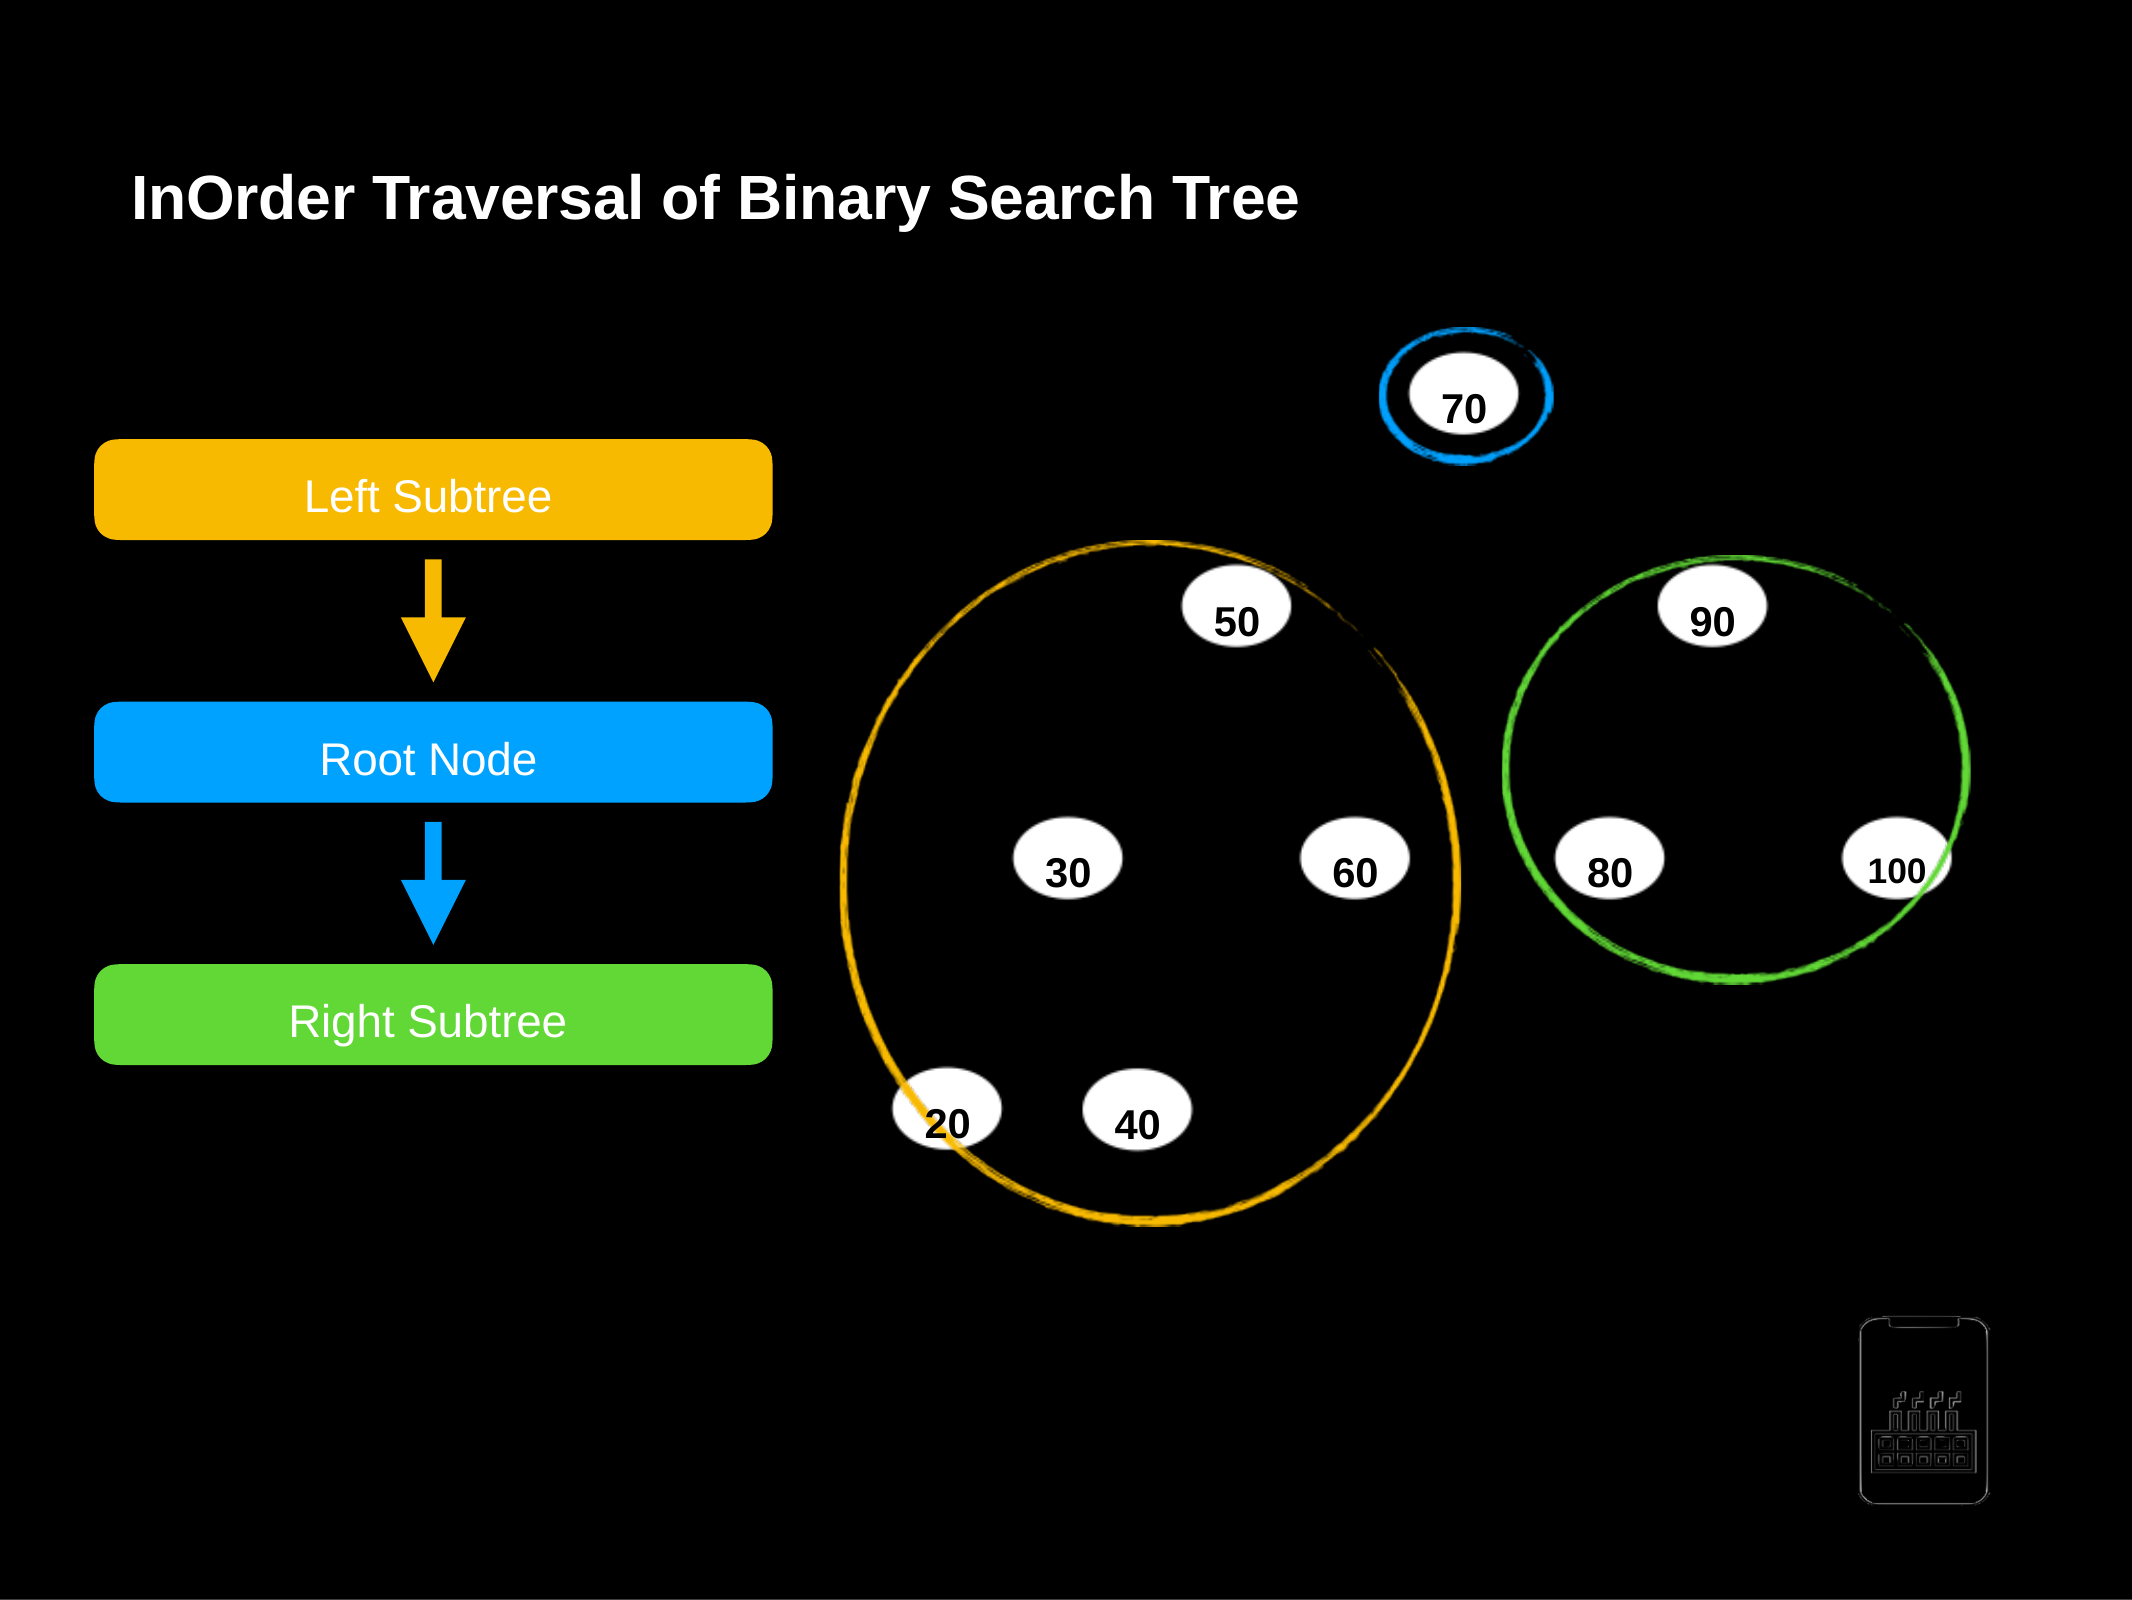

InOrder Traversal of Binary Search Tree

70

Left Subtree

50
90
Root Node
30
60
80
100
Right Subtree
20
40

AppMillers
www.appmillers.com